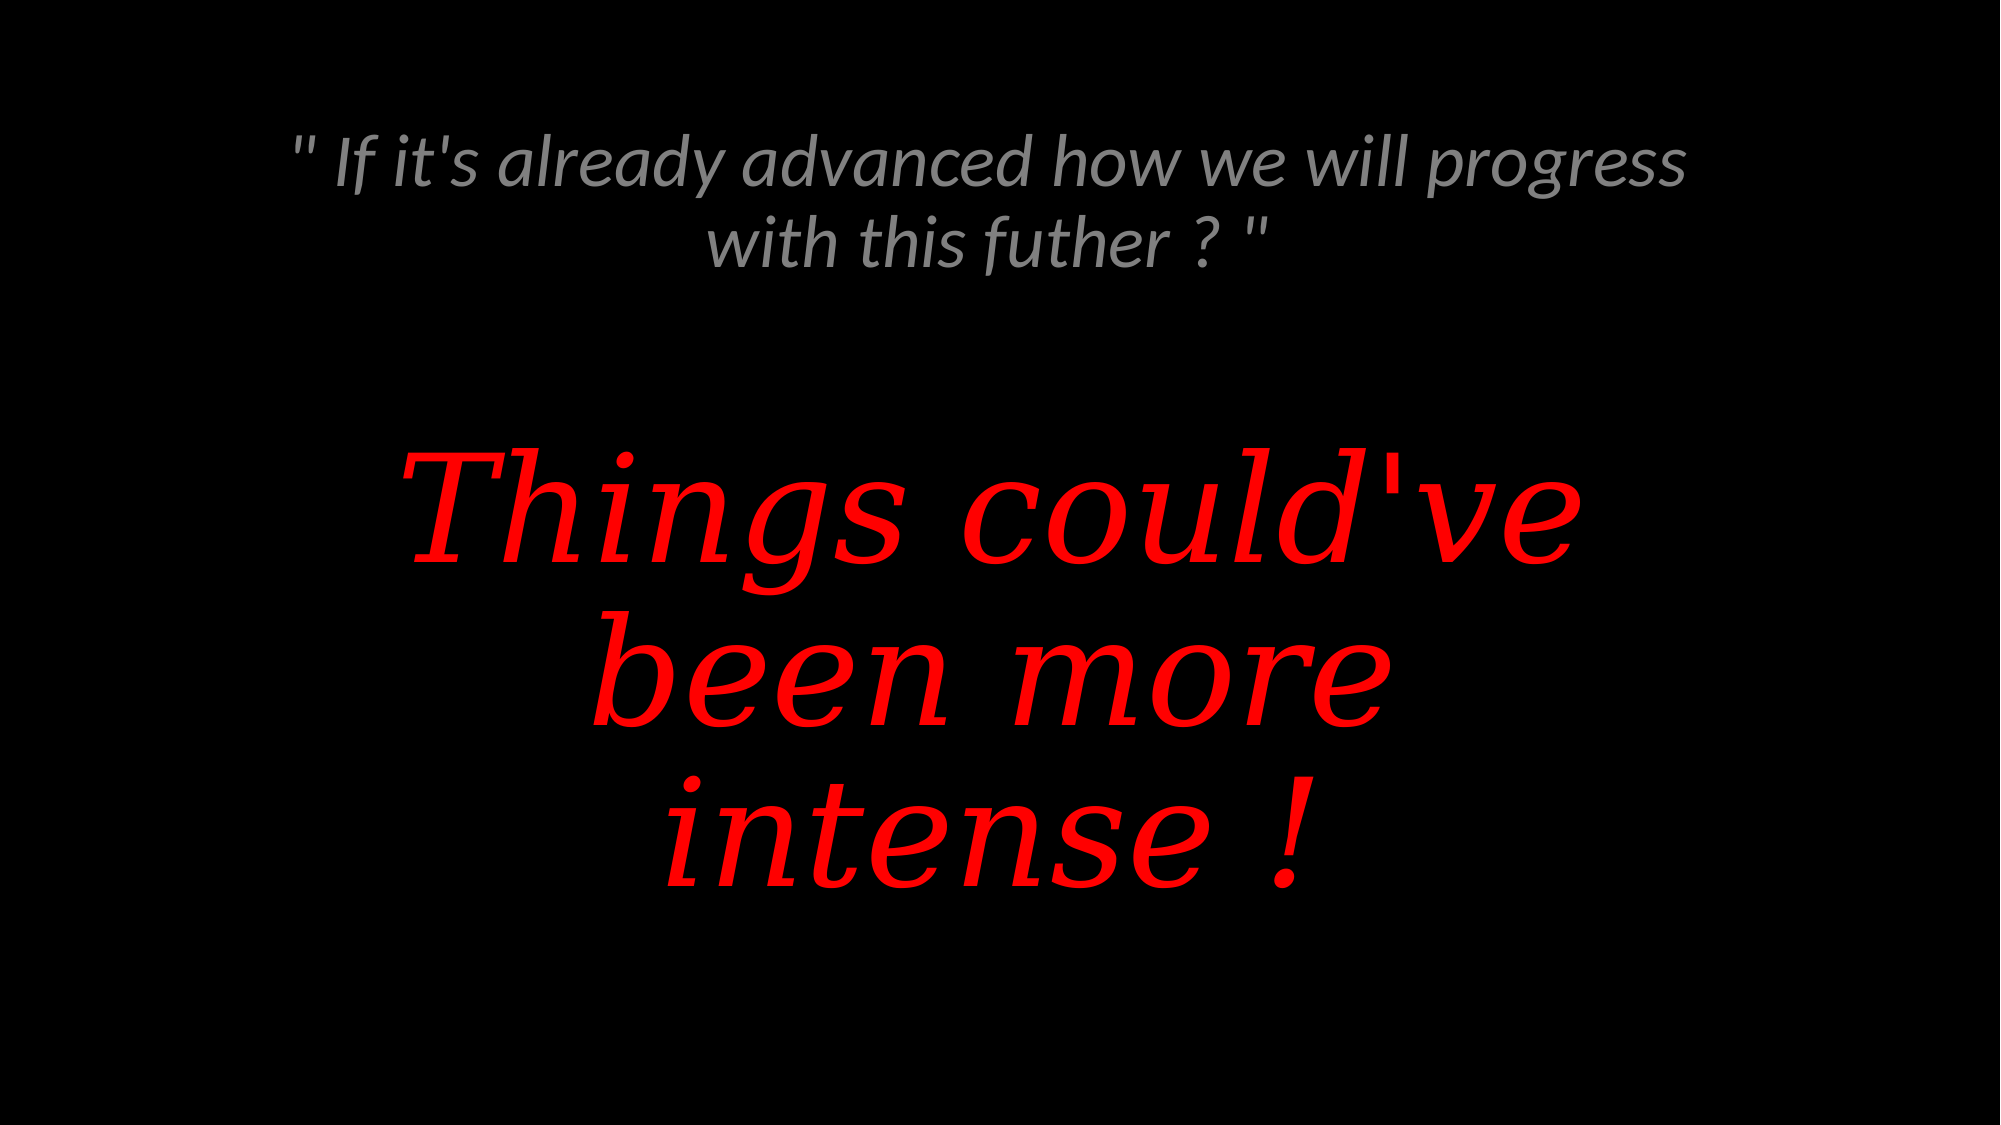

" If it's already advanced how we will progress with this futher ? "
# Things could've been more intense !